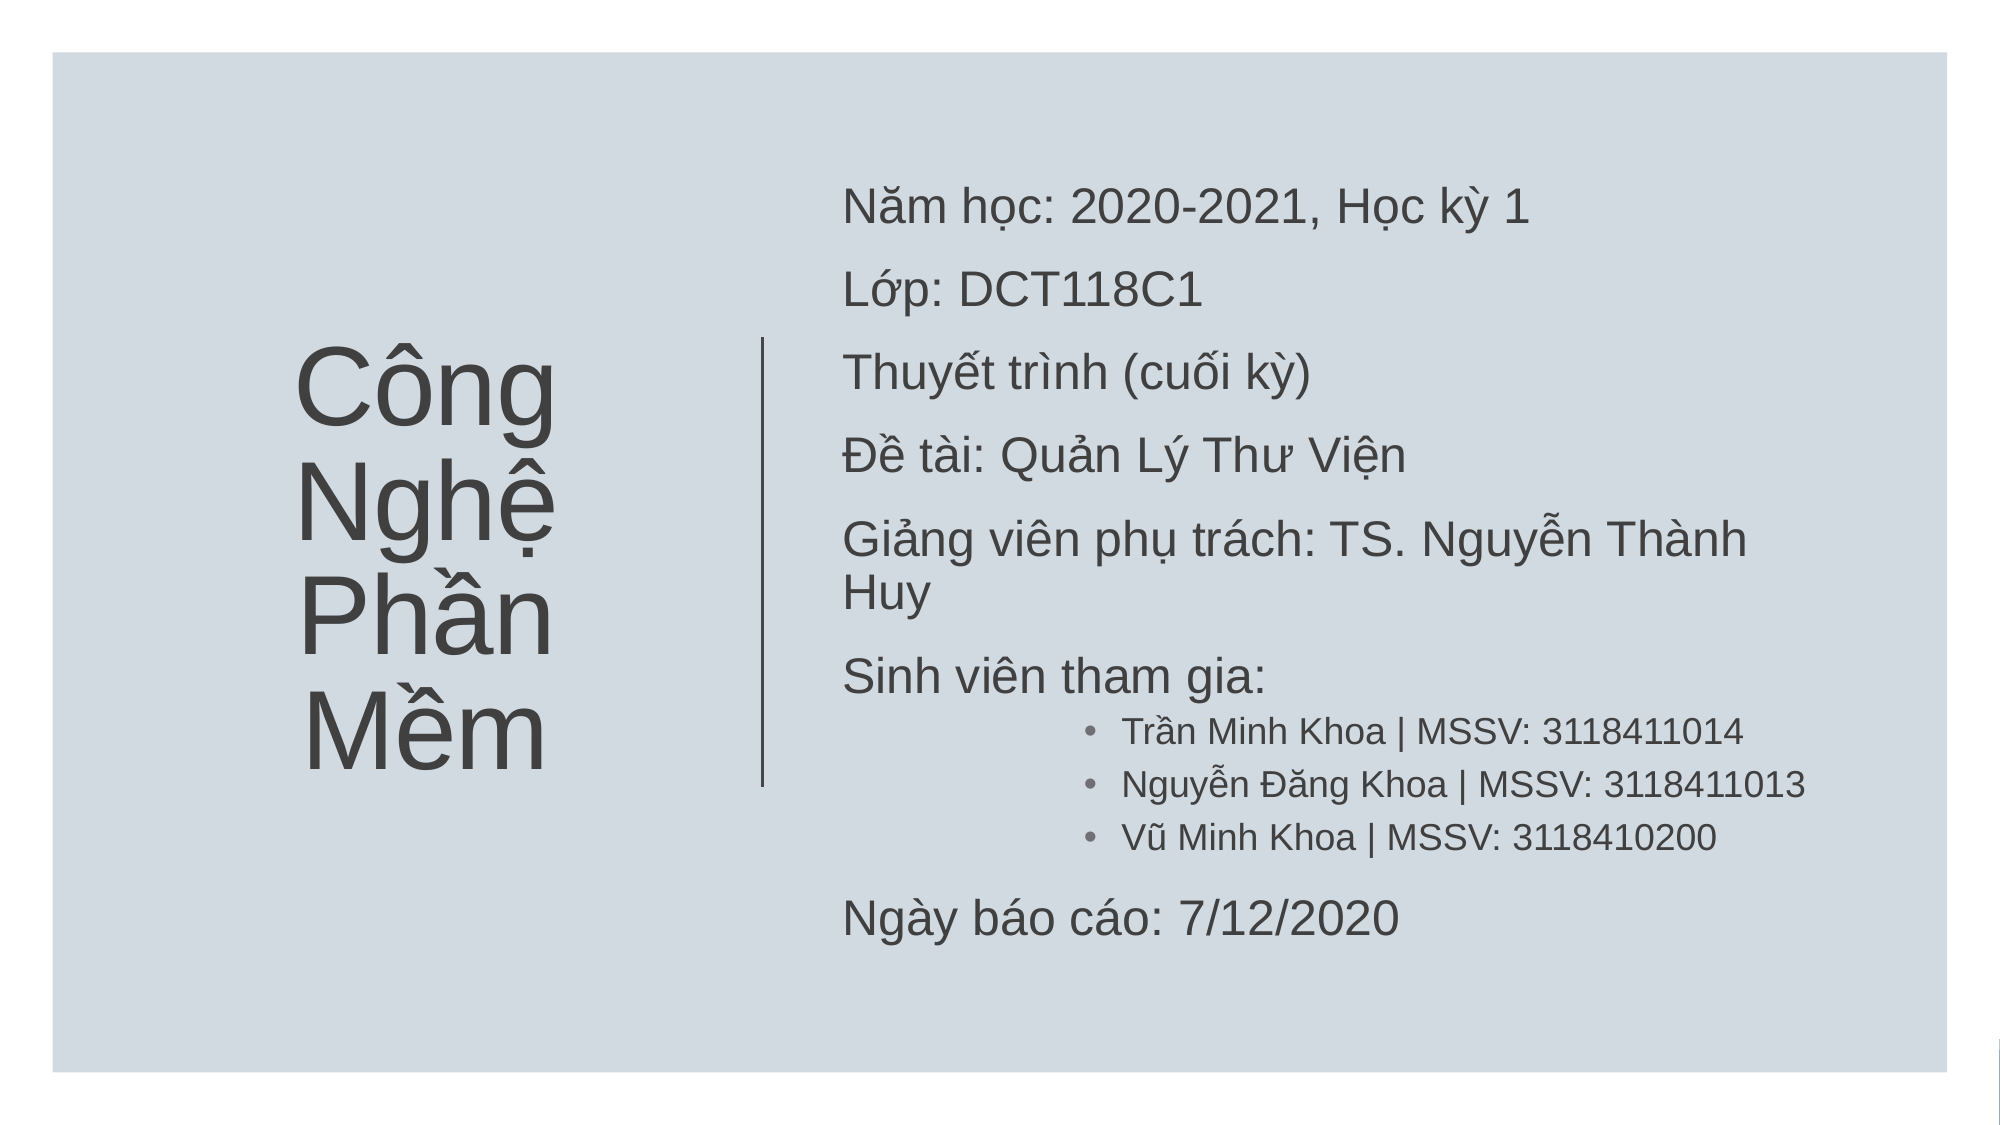

Năm học: 2020-2021, Học kỳ 1
Lớp: DCT118C1
Thuyết trình (cuối kỳ)
Đề tài: Quản Lý Thư Viện
Giảng viên phụ trách: TS. Nguyễn Thành Huy
Sinh viên tham gia:
Trần Minh Khoa | MSSV: 3118411014
Nguyễn Đăng Khoa | MSSV: 3118411013
Vũ Minh Khoa | MSSV: 3118410200
Ngày báo cáo: 7/12/2020
# Công Nghệ Phần Mềm